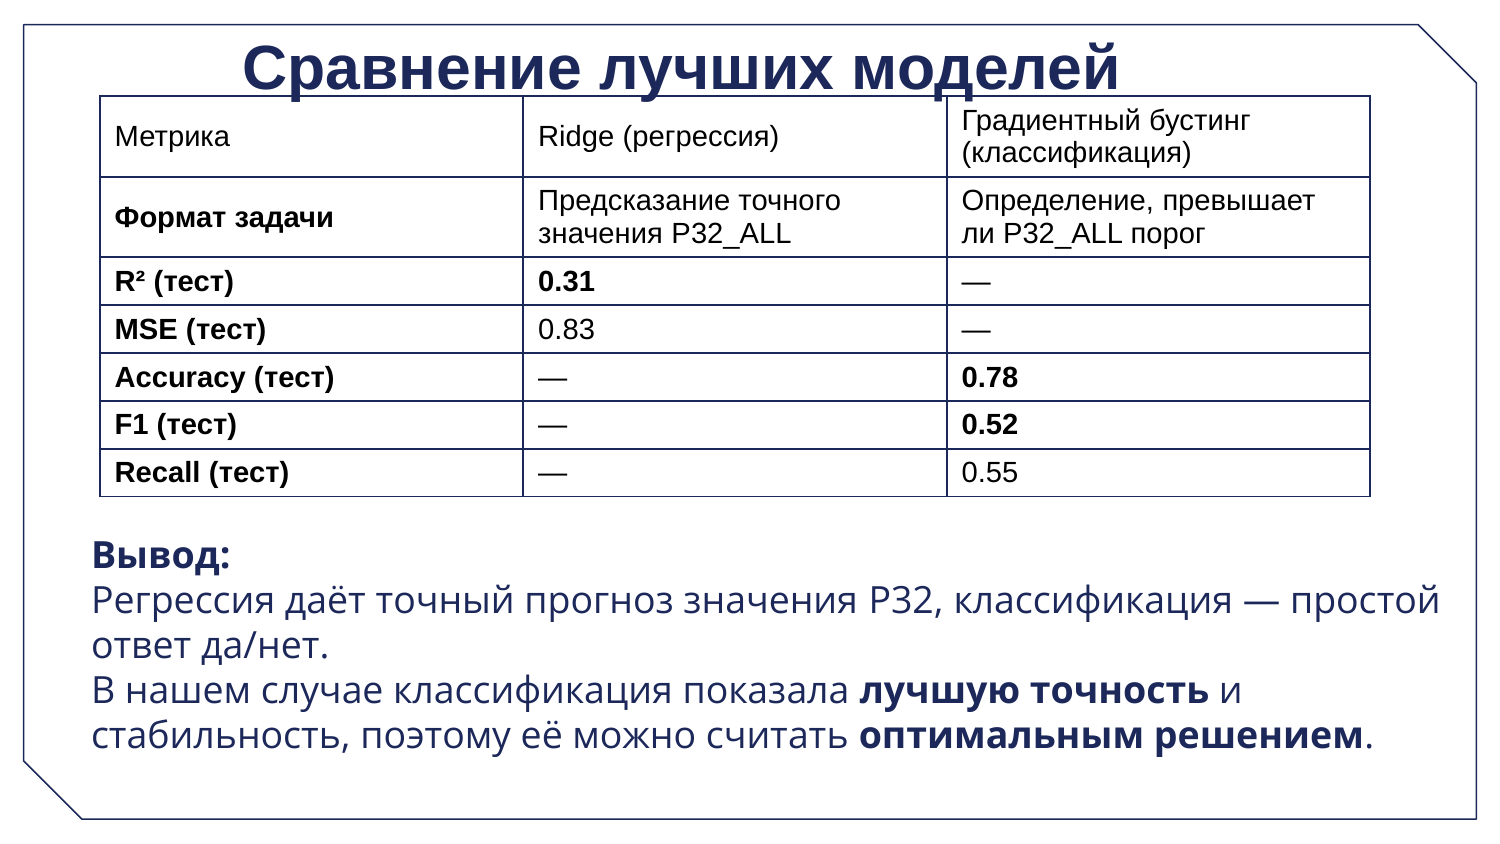

# Сравнение лучших моделей
| Метрика | Ridge (регрессия) | Градиентный бустинг (классификация) |
| --- | --- | --- |
| Формат задачи | Предсказание точного значения P32\_ALL | Определение, превышает ли P32\_ALL порог |
| R² (тест) | 0.31 | — |
| MSE (тест) | 0.83 | — |
| Accuracy (тест) | — | 0.78 |
| F1 (тест) | — | 0.52 |
| Recall (тест) | — | 0.55 |
Вывод:
Регрессия даёт точный прогноз значения P32, классификация — простой ответ да/нет.
В нашем случае классификация показала лучшую точность и стабильность, поэтому её можно считать оптимальным решением.